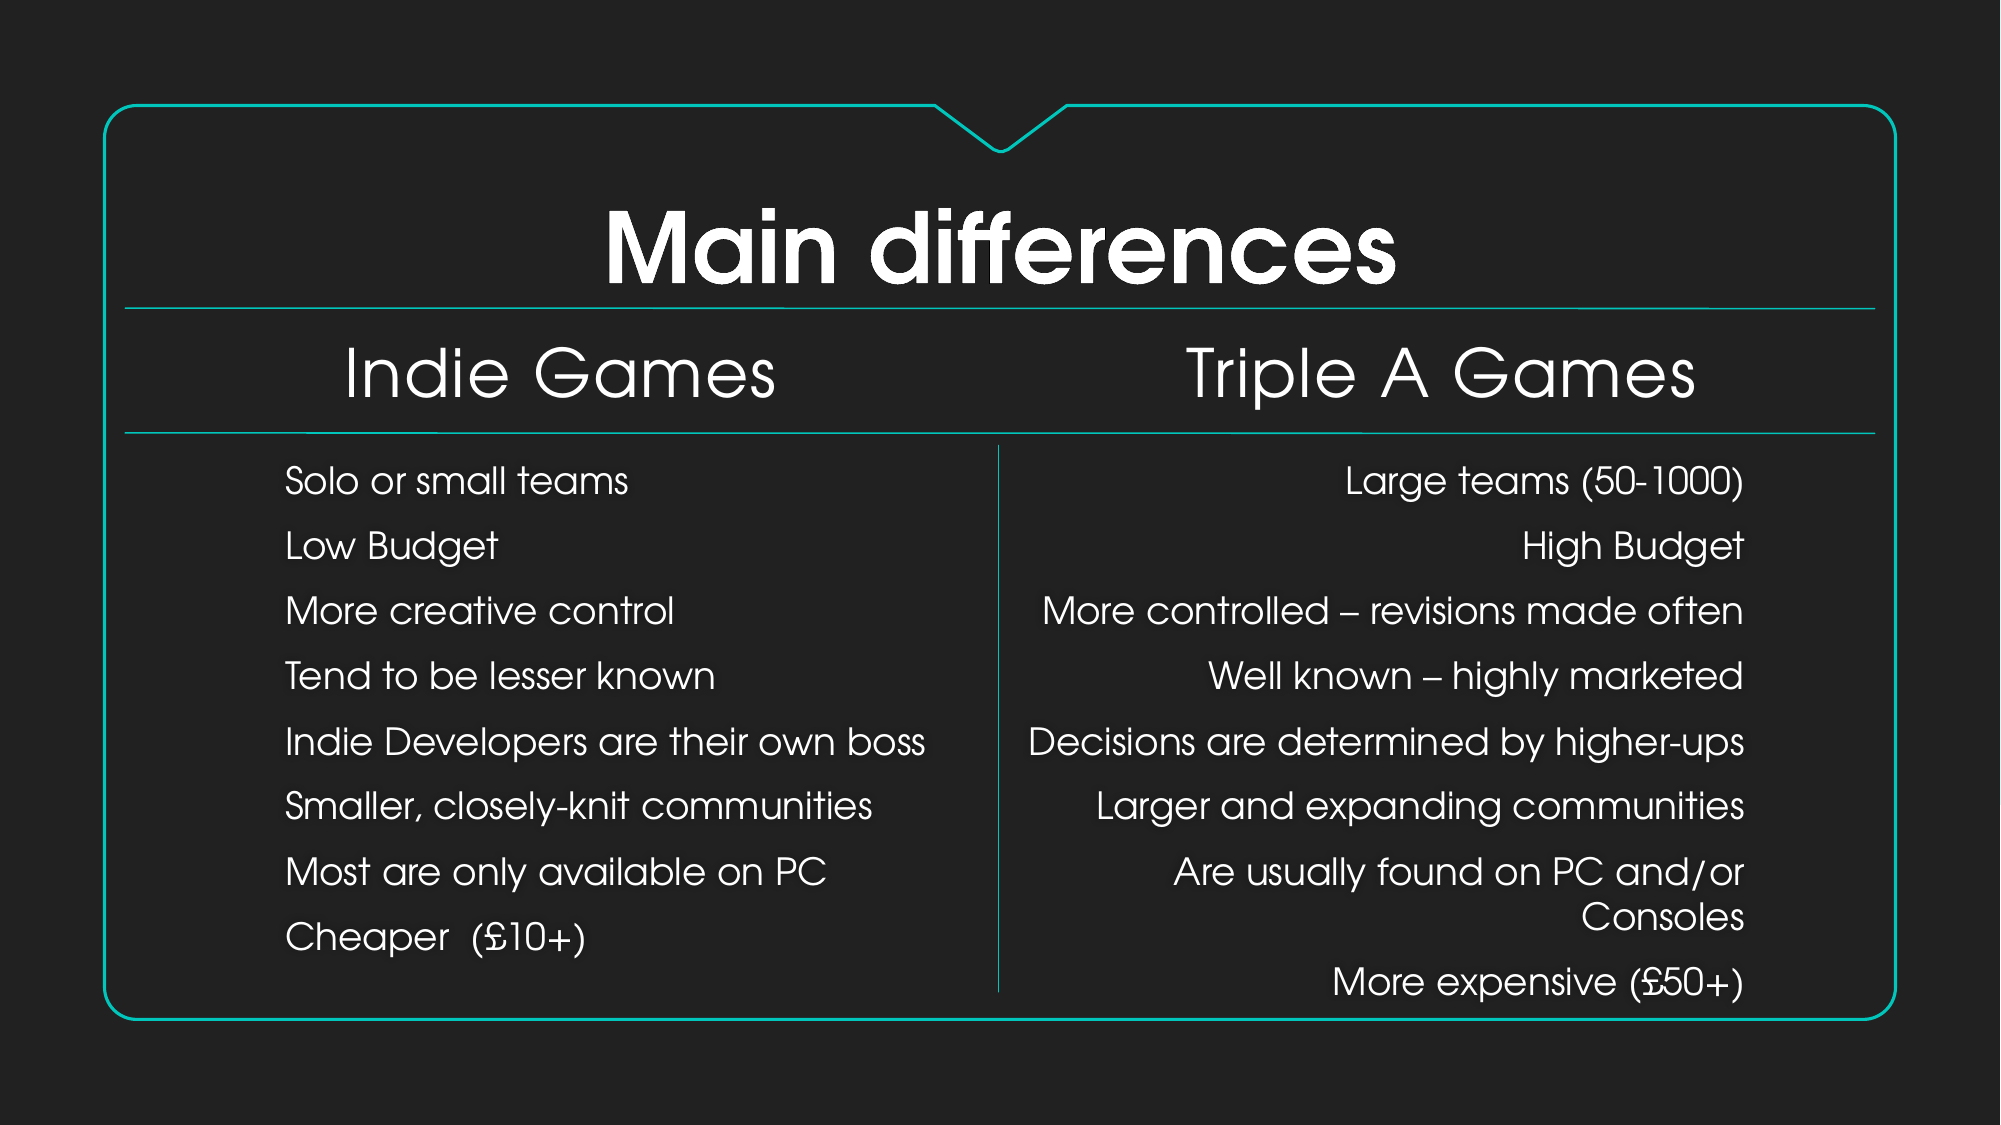

Main differences
Indie Games
Triple A Games
Solo or small teams
Low Budget
More creative control
Tend to be lesser known
Indie Developers are their own boss
Smaller, closely-knit communities
Most are only available on PC
Cheaper  (£10+)

Large teams (50-1000)
High Budget
More controlled – revisions made often
Well known – highly marketed
Decisions are determined by higher-ups
Larger and expanding communities
Are usually found on PC and/or Consoles
More expensive (£50+)